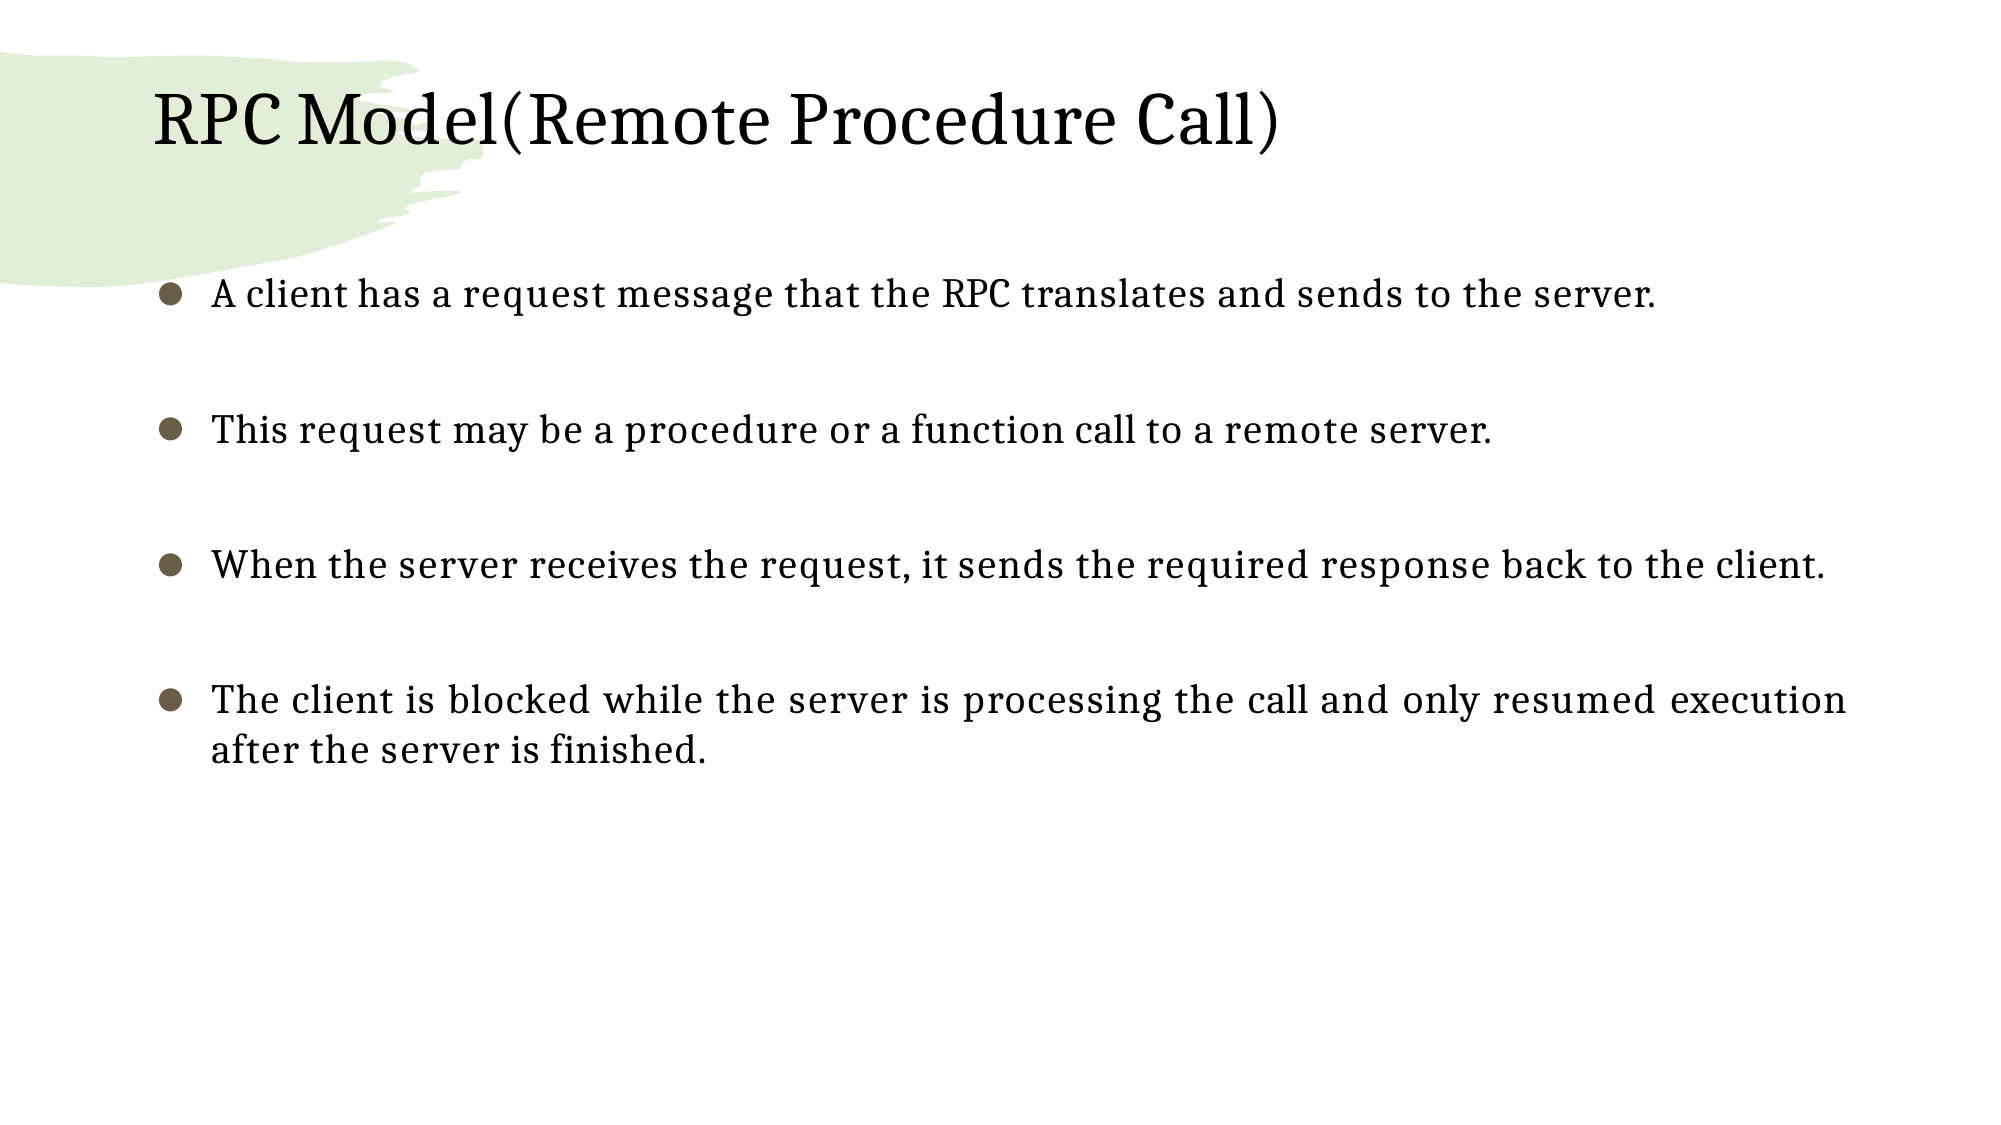

# RPC Model(Remote Procedure Call)
A client has a request message that the RPC translates and sends to the server.

This request may be a procedure or a function call to a remote server.

When the server receives the request, it sends the required response back to the client.

The client is blocked while the server is processing the call and only resumed execution after the server is finished.